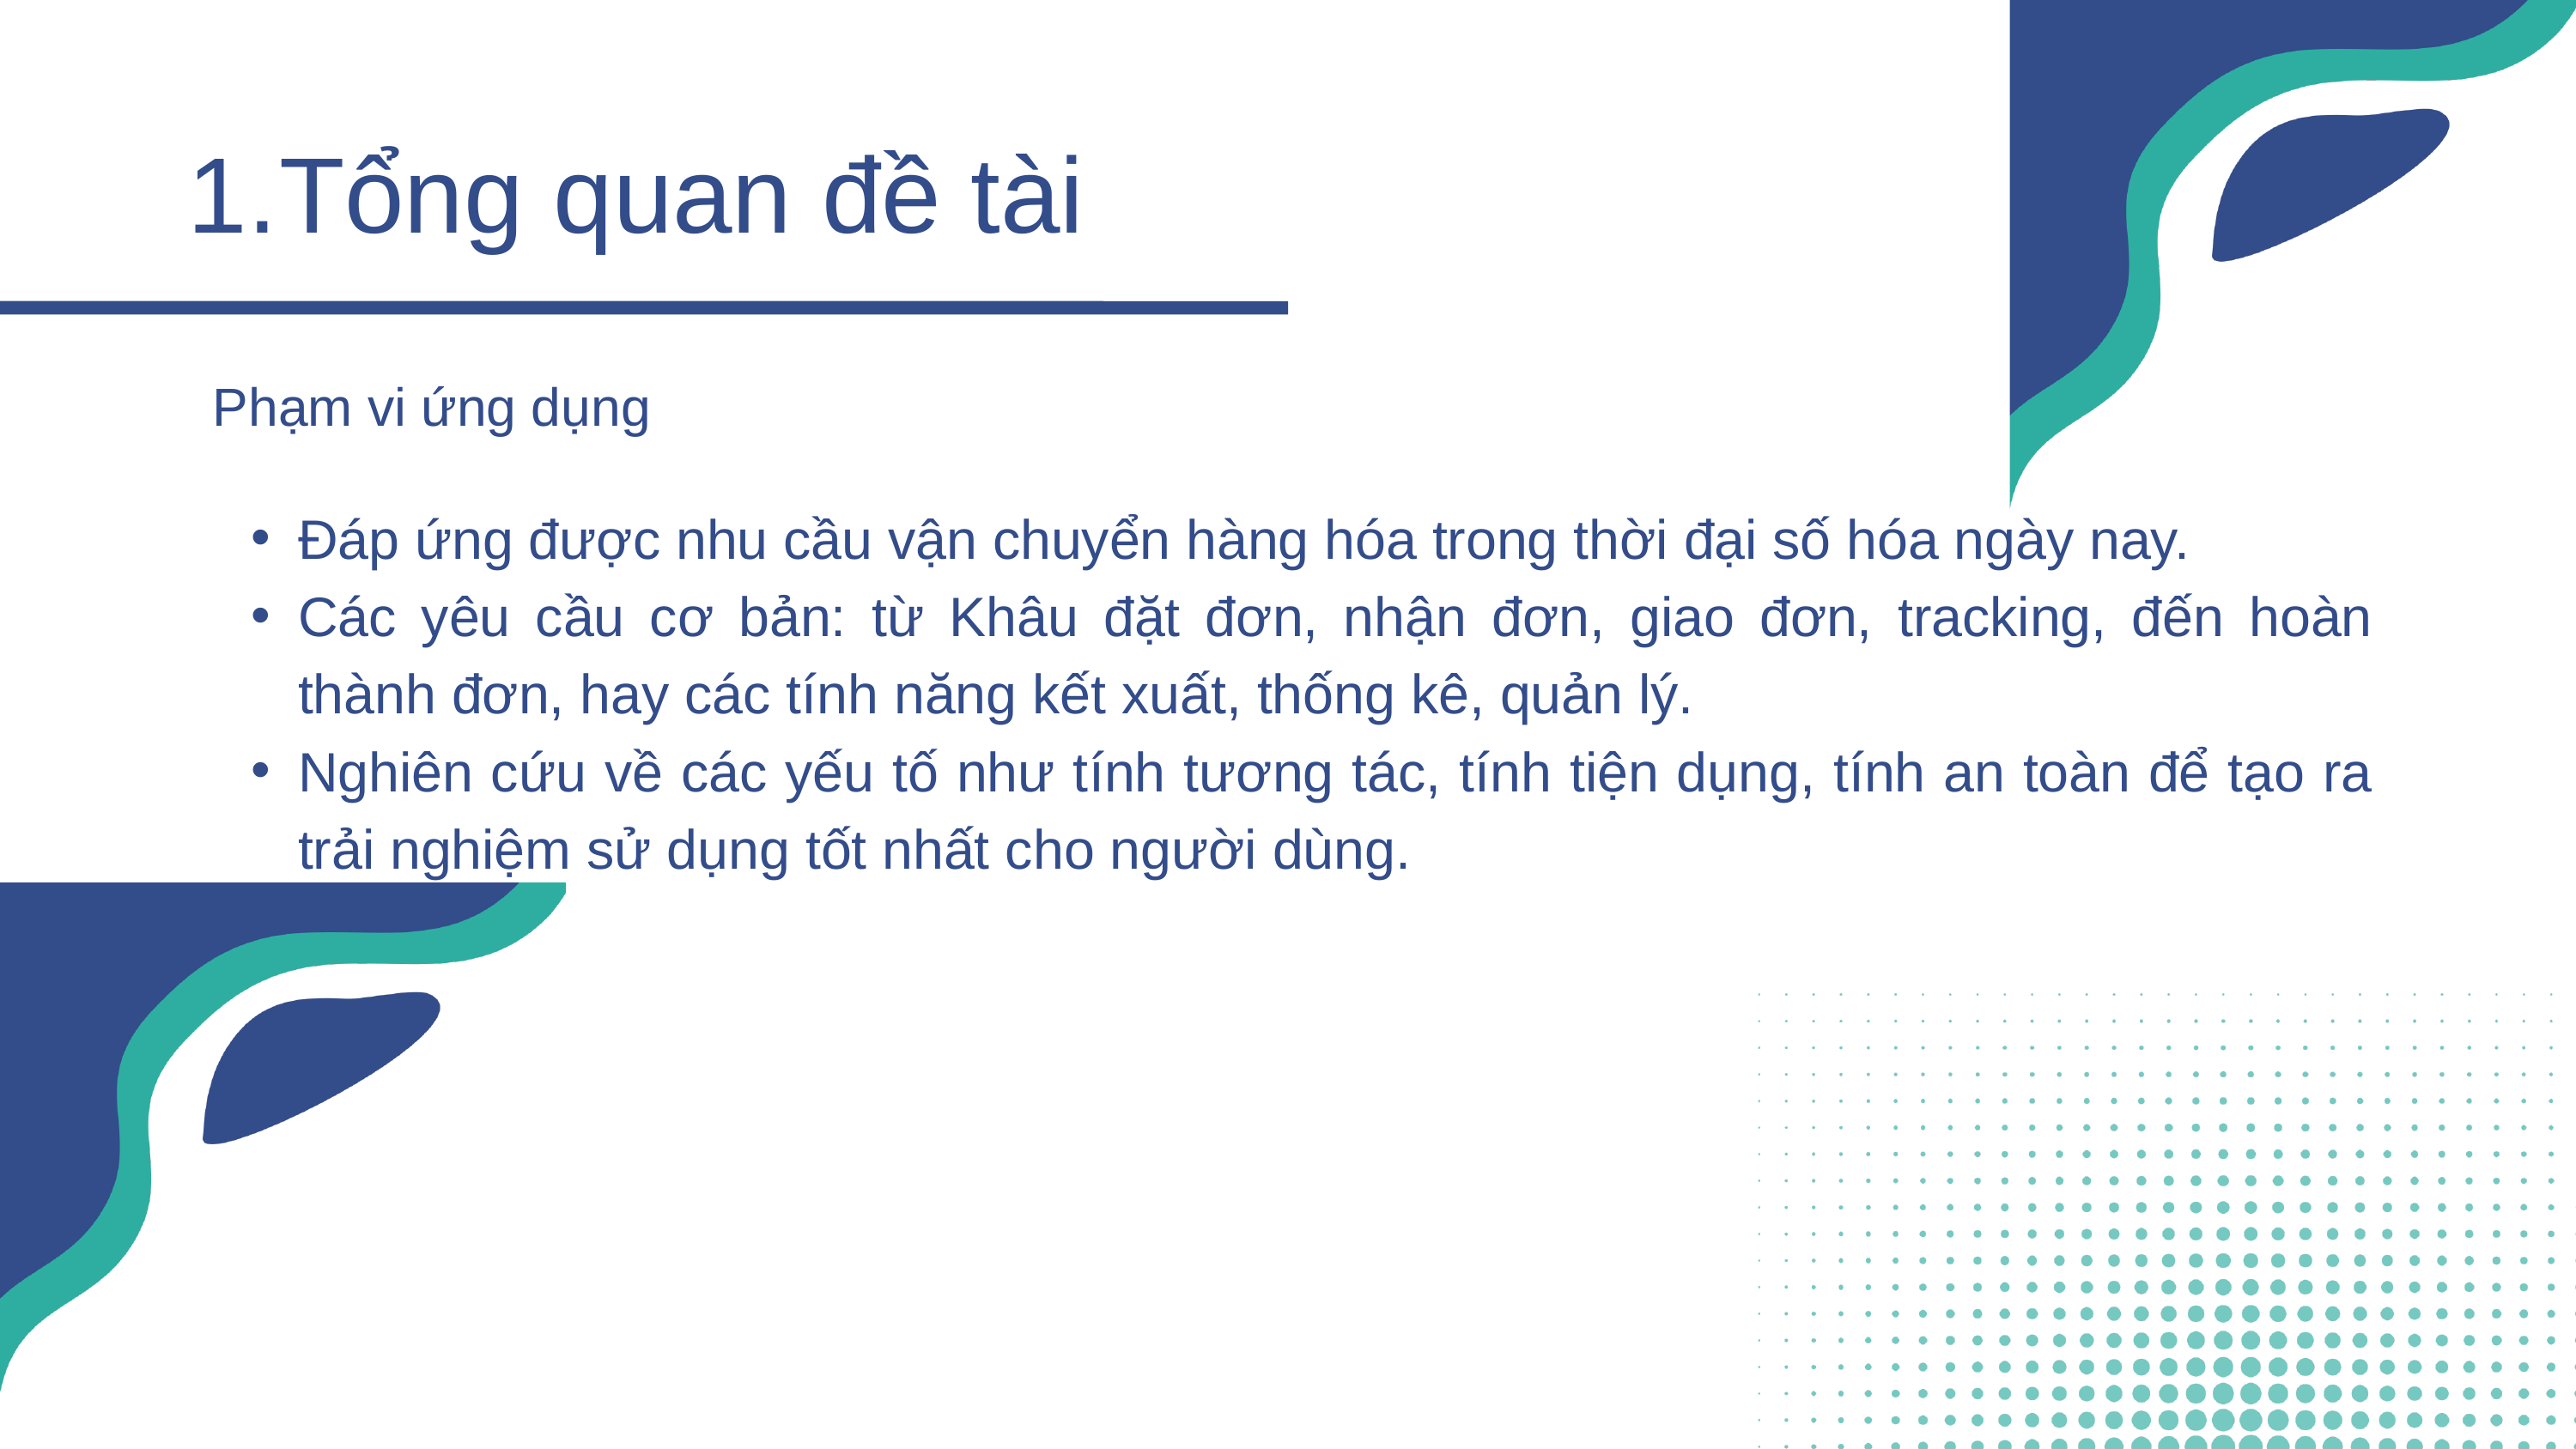

Tổng quan đề tài

Phạm vi ứng dụng
Đáp ứng được nhu cầu vận chuyển hàng hóa trong thời đại số hóa ngày nay.
Các yêu cầu cơ bản: từ Khâu đặt đơn, nhận đơn, giao đơn, tracking, đến hoàn thành đơn, hay các tính năng kết xuất, thống kê, quản lý.
Nghiên cứu về các yếu tố như tính tương tác, tính tiện dụng, tính an toàn để tạo ra trải nghiệm sử dụng tốt nhất cho người dùng.